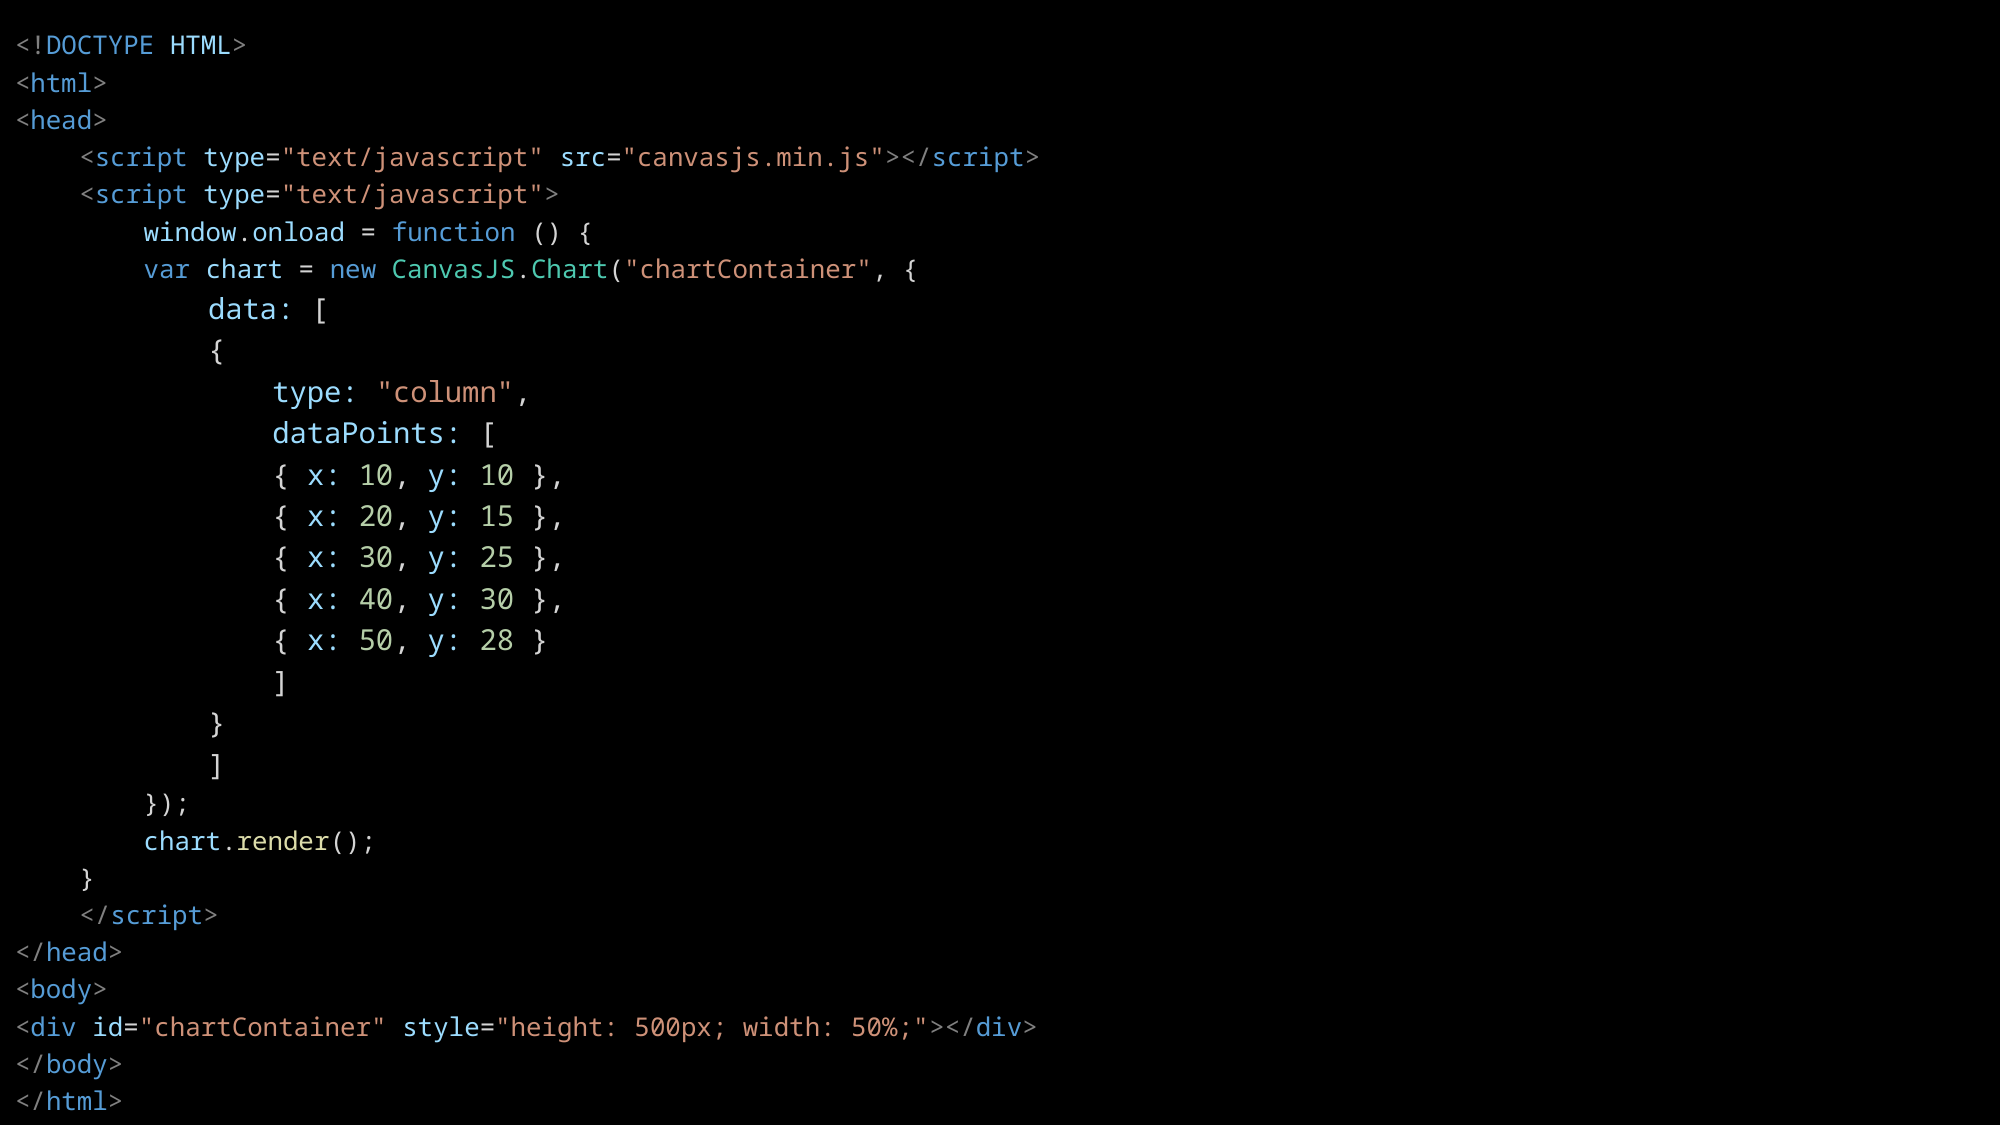

<!DOCTYPE HTML>
<html>
<head>
<script type="text/javascript" src="canvasjs.min.js"></script>
<script type="text/javascript">
window.onload = function () {
var chart = new CanvasJS.Chart("chartContainer", {
data: [
{
type: "column",
dataPoints: [
{ x: 10, y: 10 },
{ x: 20, y: 15 },
{ x: 30, y: 25 },
{ x: 40, y: 30 },
{ x: 50, y: 28 }
]
}
]
});
chart.render();
}
</script>
</head>
<body>
<div id="chartContainer" style="height: 500px; width: 50%;"></div>
</body>
</html>